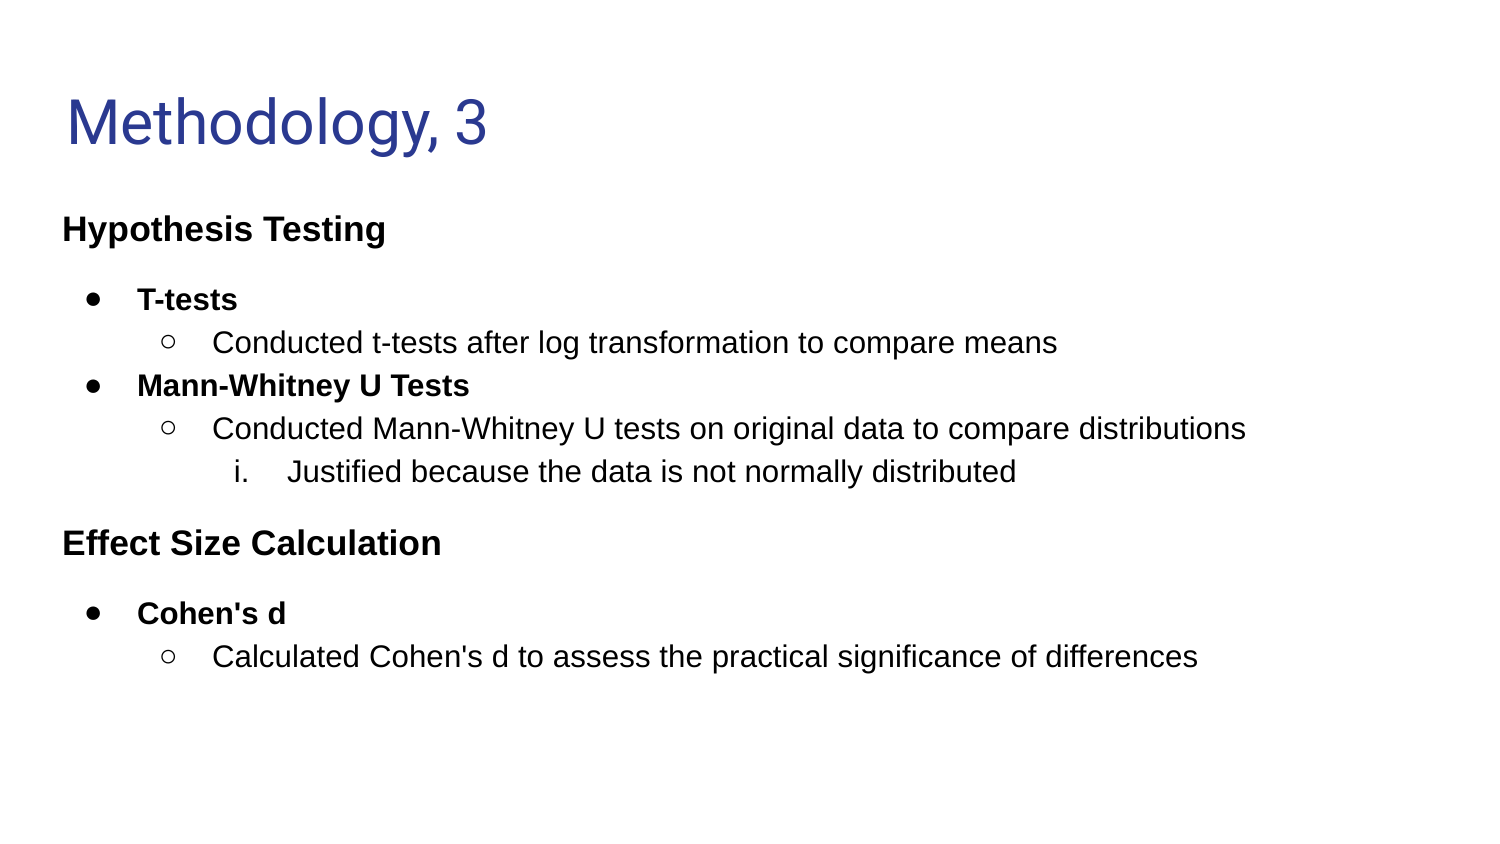

# Methodology, 3
Hypothesis Testing
T-tests
Conducted t-tests after log transformation to compare means
Mann-Whitney U Tests
Conducted Mann-Whitney U tests on original data to compare distributions
Justified because the data is not normally distributed
Effect Size Calculation
Cohen's d
Calculated Cohen's d to assess the practical significance of differences